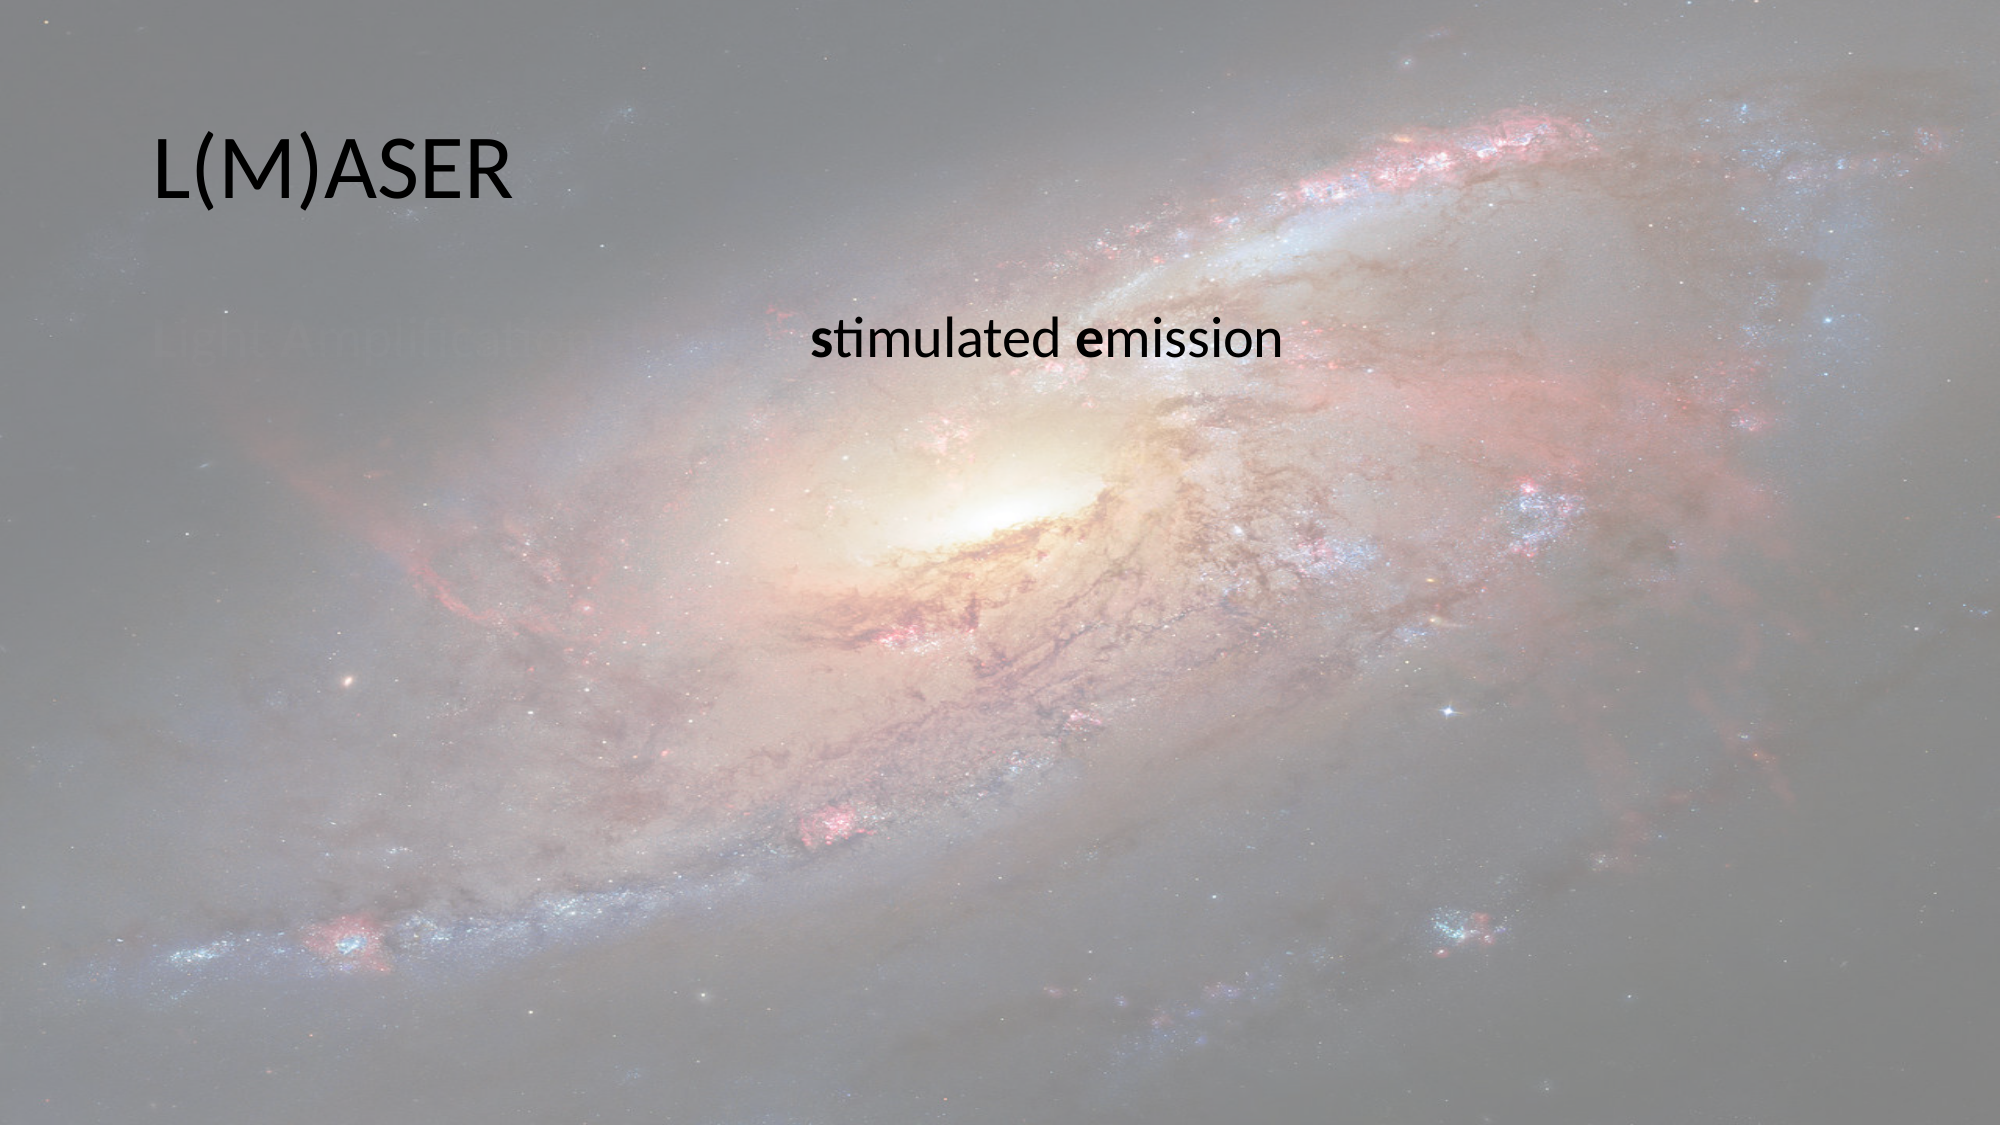

# L(M)ASER
Light Amplification through stimulated emission of radiation